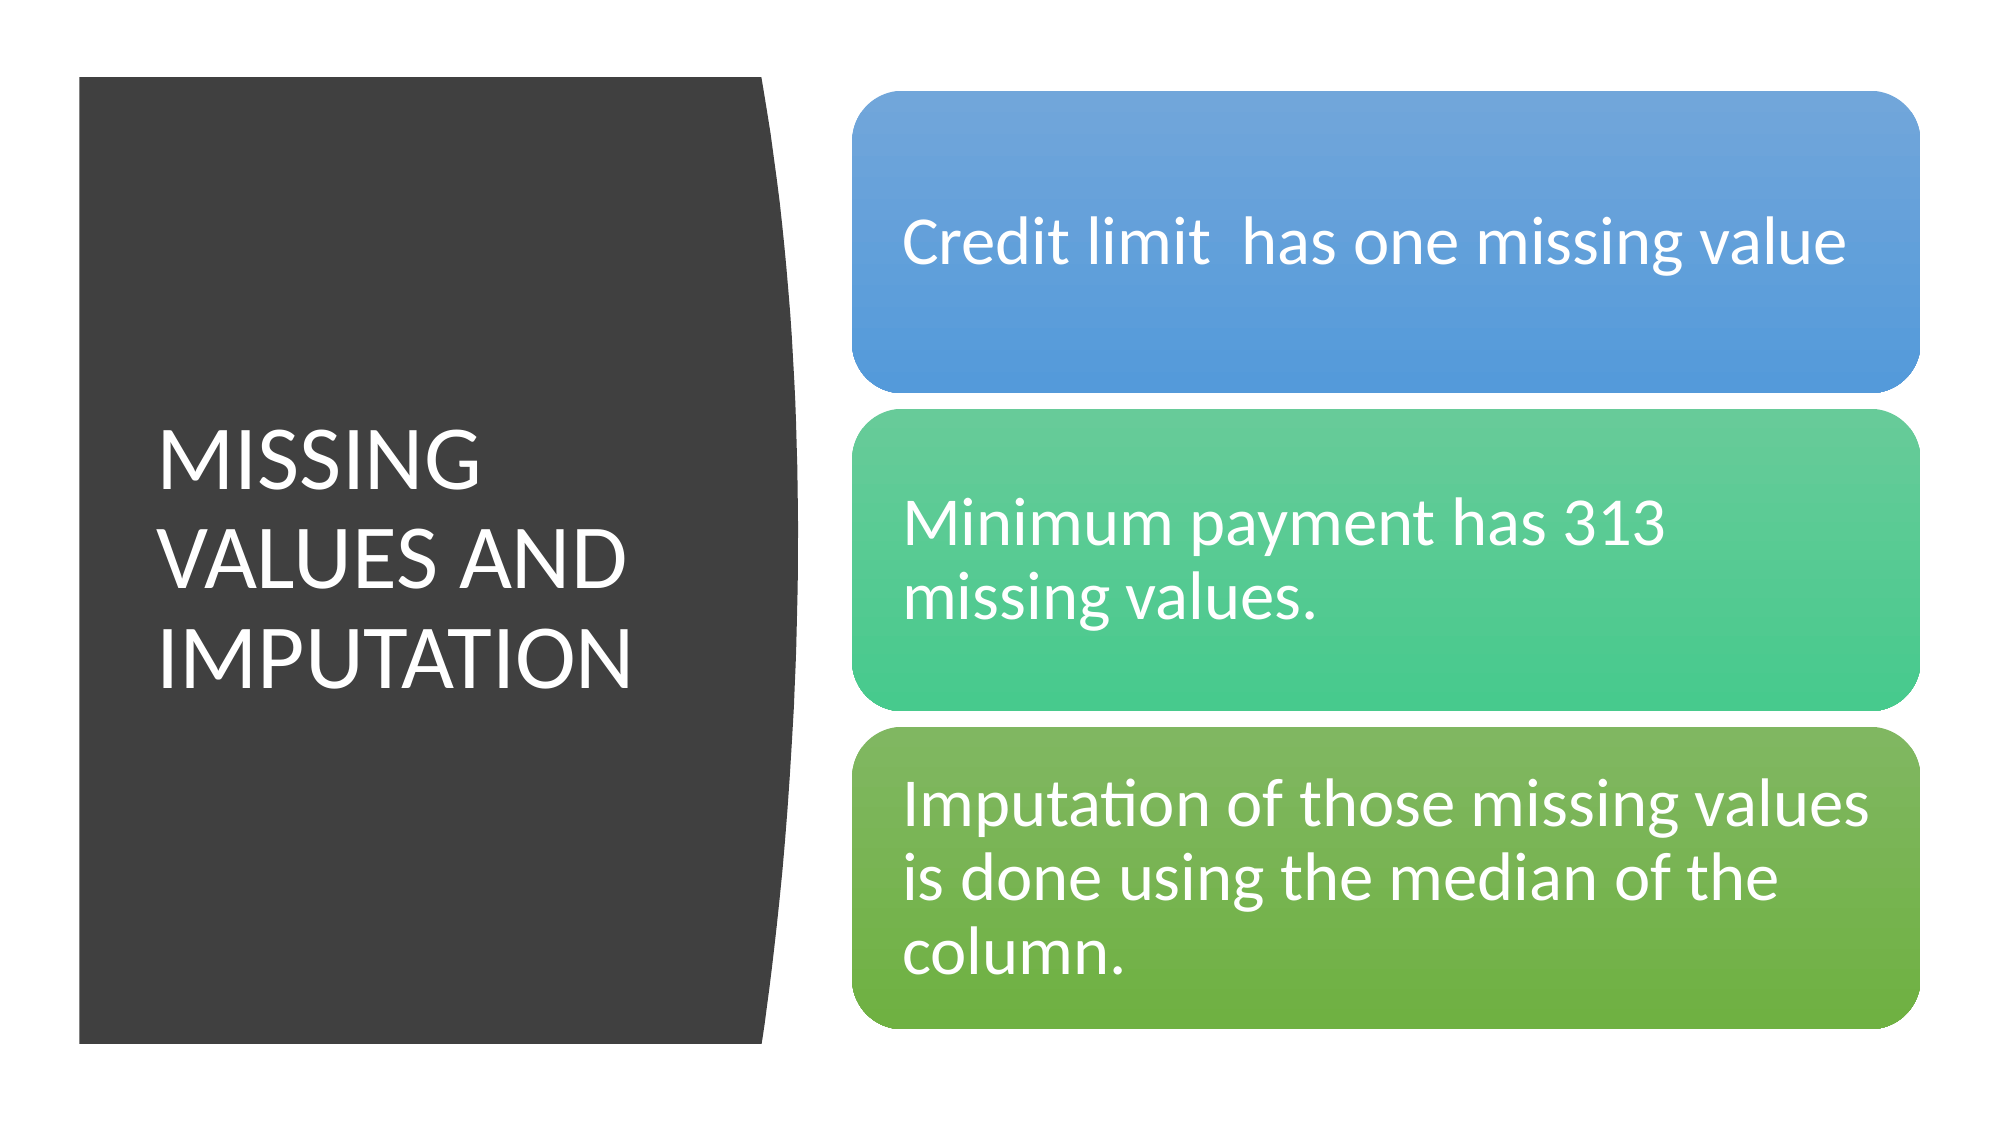

Credit limit  has one missing value
Minimum payment has 313 missing values.
Imputation of those missing values is done using the median of the column.

# MISSING VALUES AND IMPUTATION